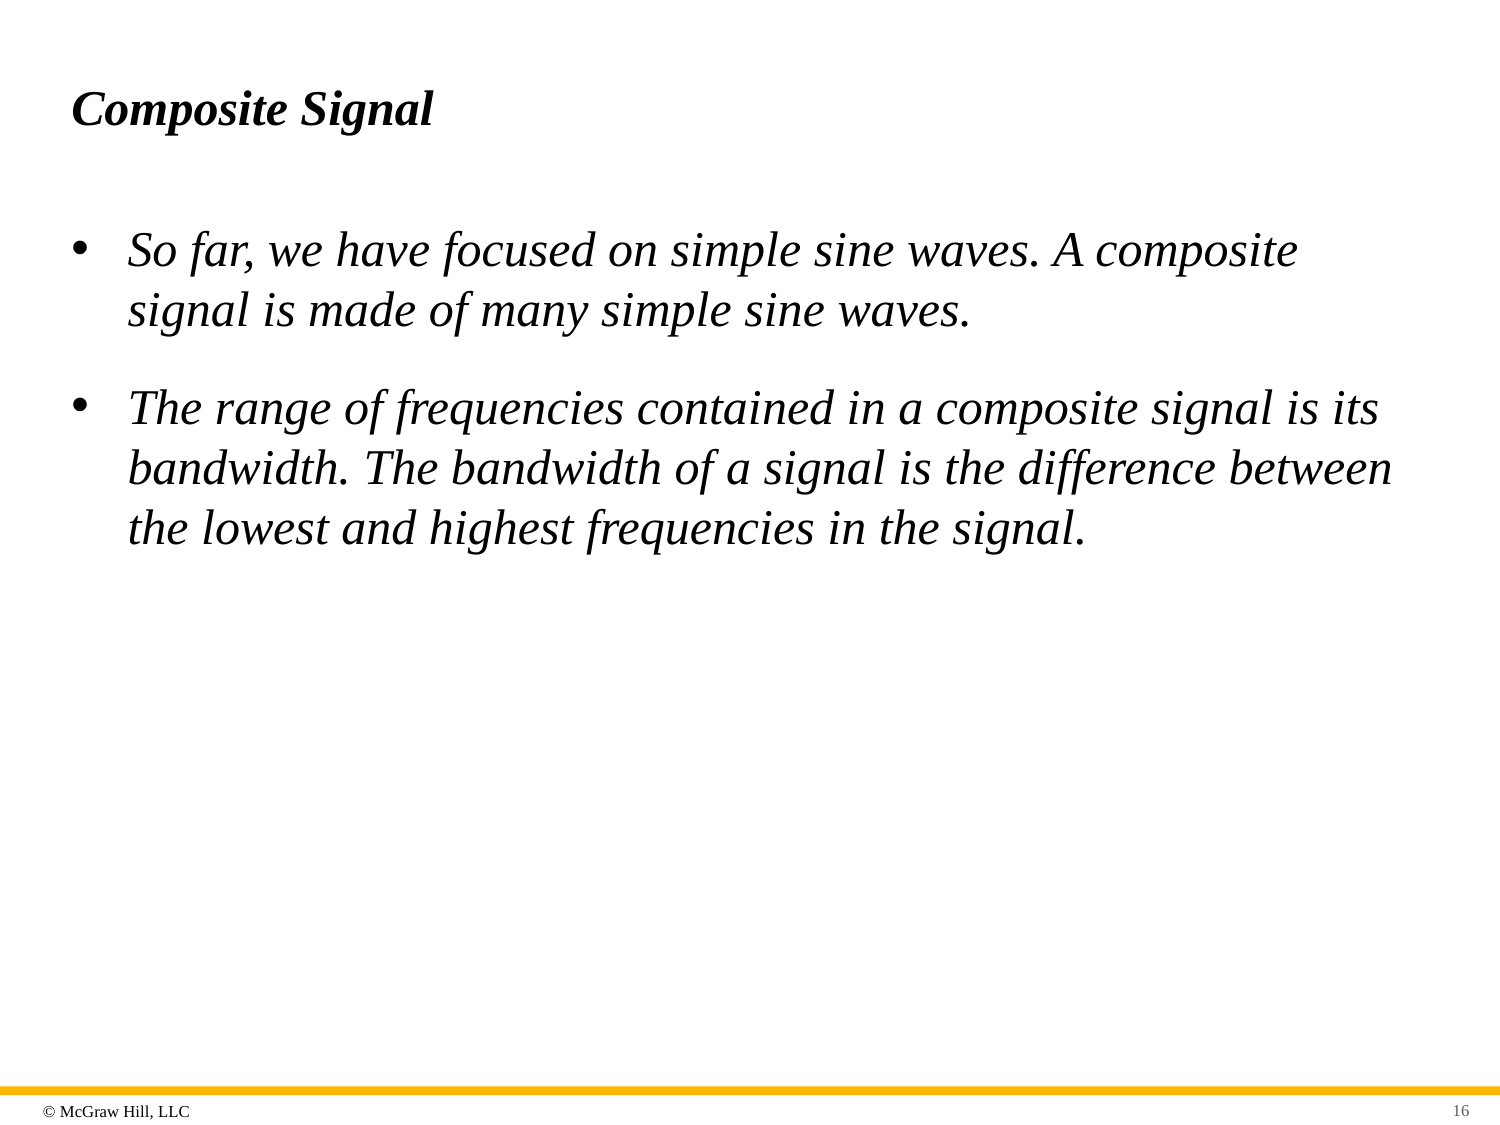

# Composite Signal
So far, we have focused on simple sine waves. A composite signal is made of many simple sine waves.
The range of frequencies contained in a composite signal is its bandwidth. The bandwidth of a signal is the difference between the lowest and highest frequencies in the signal.
16